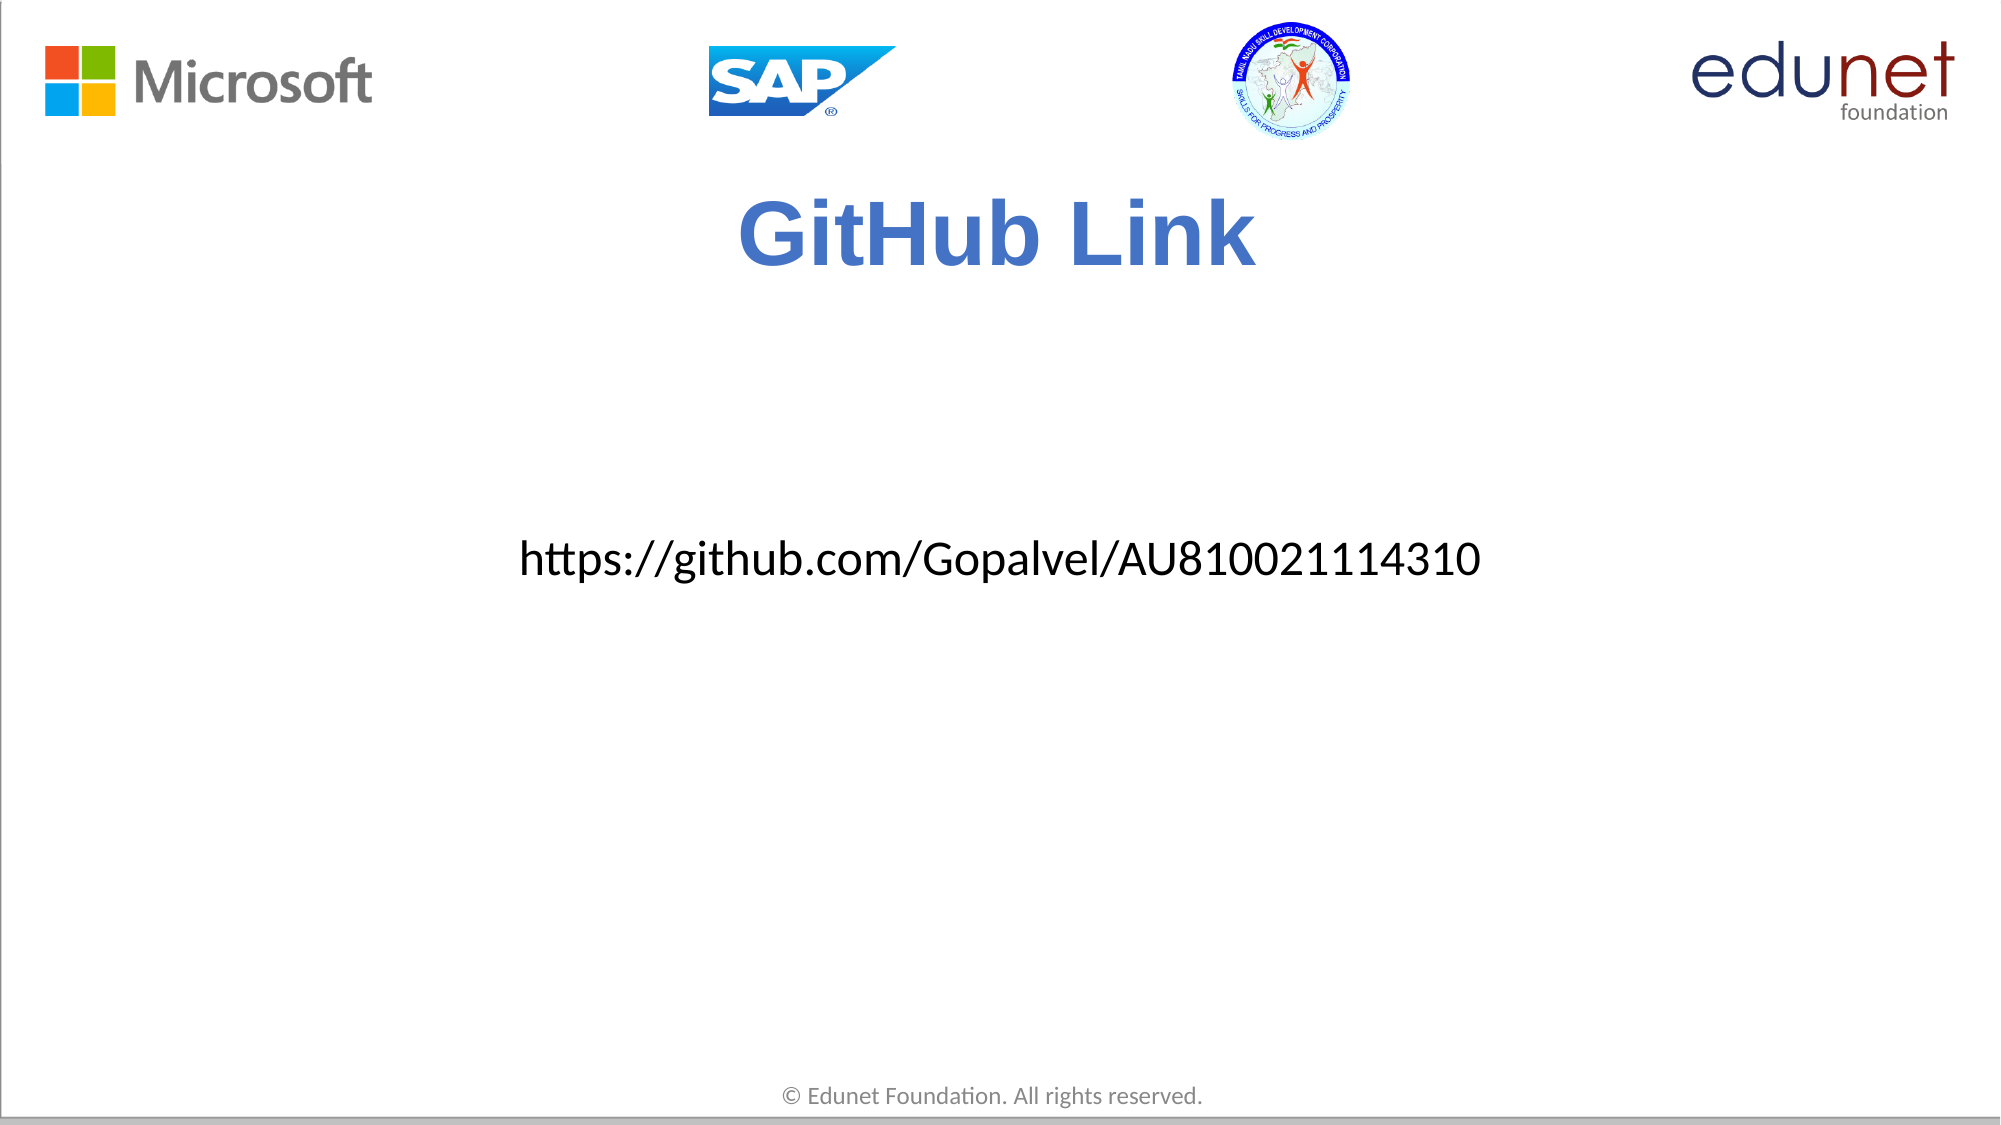

# GitHub Link
https://github.com/Gopalvel/AU810021114310
© Edunet Foundation. All rights reserved.